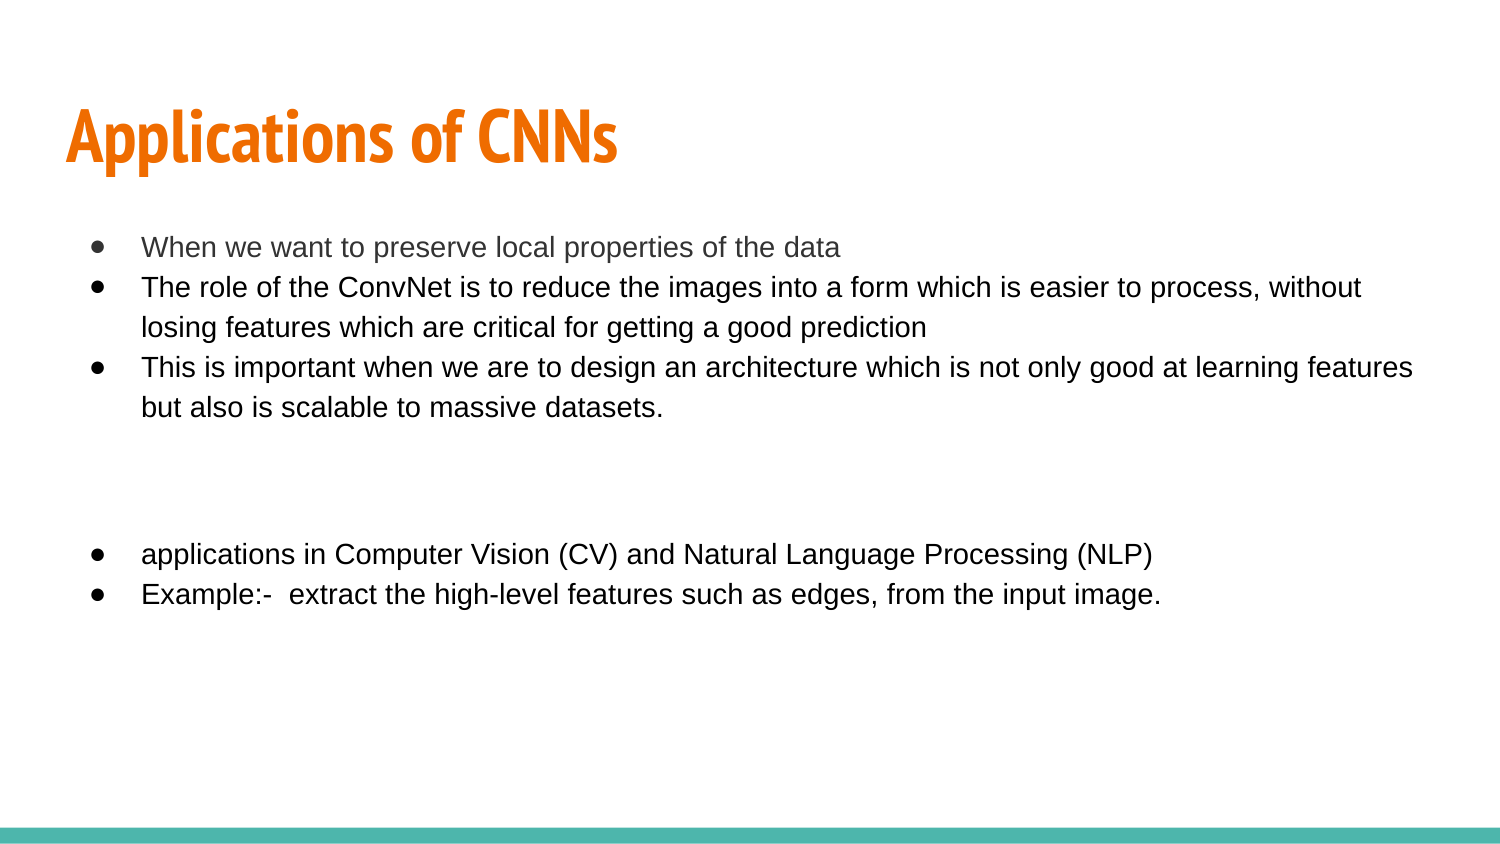

# Applications of CNNs
When we want to preserve local properties of the data
The role of the ConvNet is to reduce the images into a form which is easier to process, without losing features which are critical for getting a good prediction
This is important when we are to design an architecture which is not only good at learning features but also is scalable to massive datasets.

applications in Computer Vision (CV) and Natural Language Processing (NLP)
Example:-  extract the high-level features such as edges, from the input image.